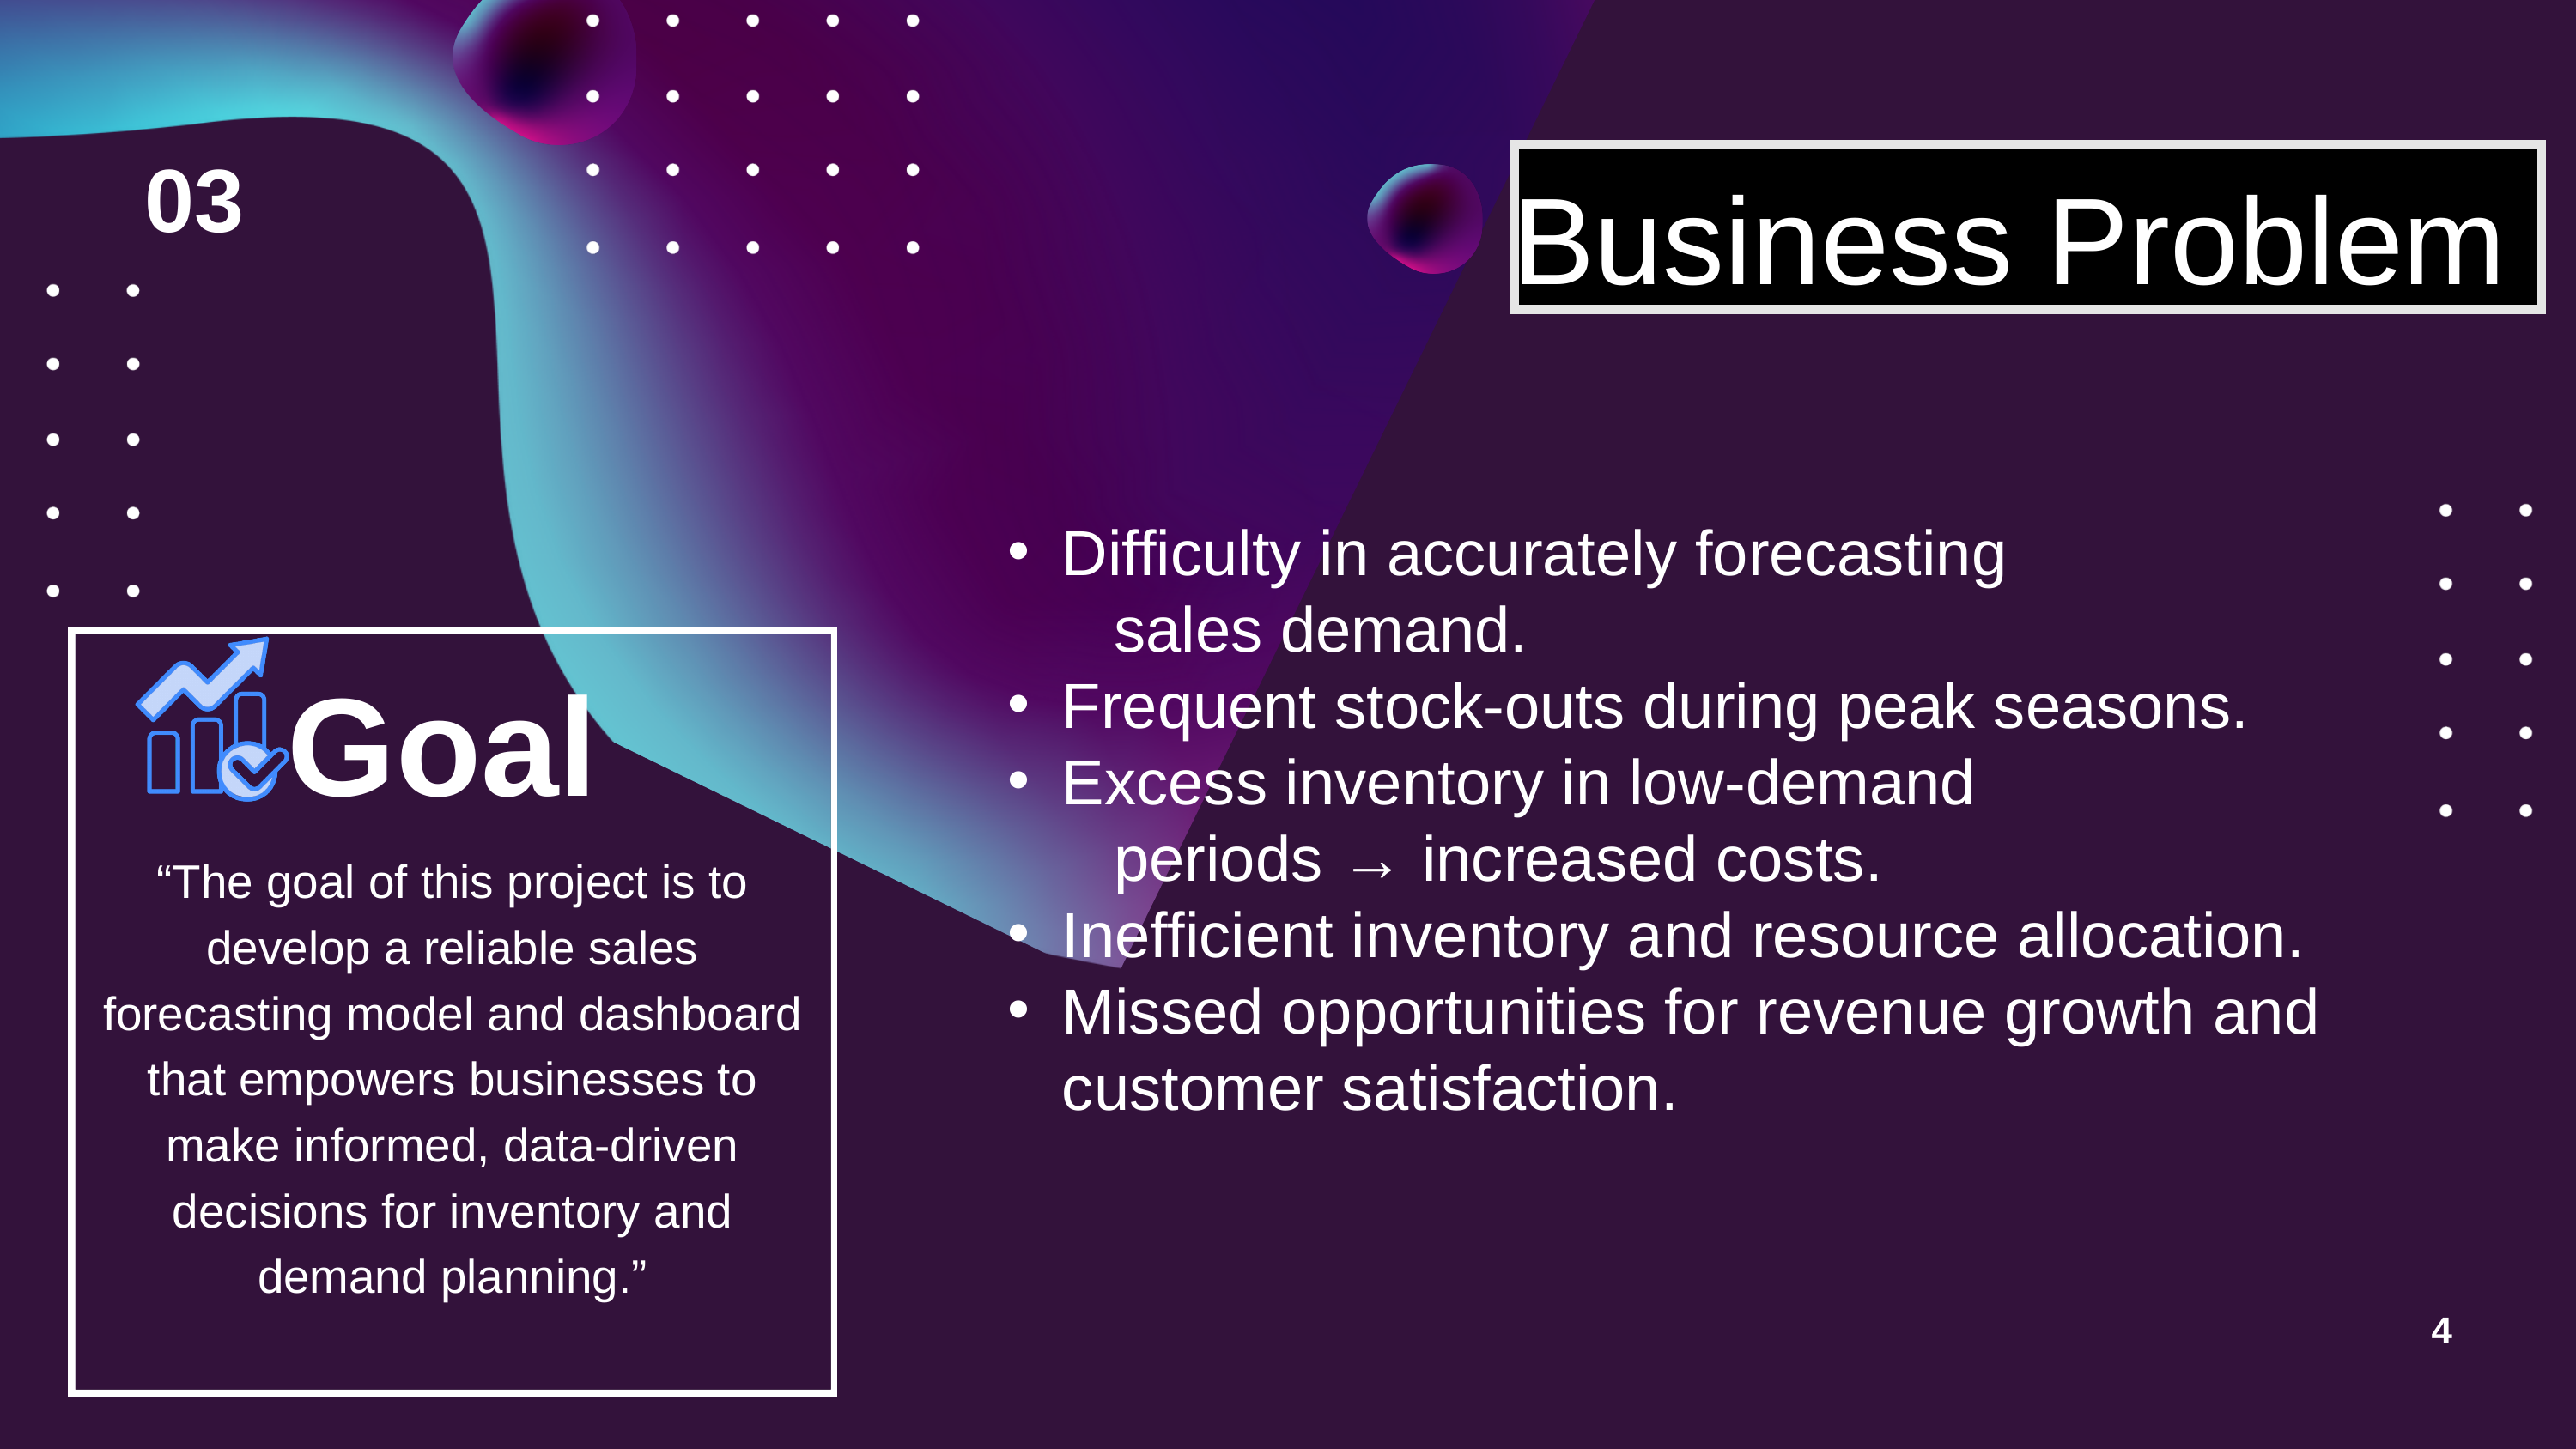

Business Problem

03

Difficulty in accurately forecasting
         sales demand.
Frequent stock-outs during peak seasons.
Excess inventory in low-demand
         periods → increased costs.
Inefficient inventory and resource allocation.
Missed opportunities for revenue growth and customer satisfaction.

Goal
“The goal of this project is to develop a reliable sales forecasting model and dashboard that empowers businesses to make informed, data-driven decisions for inventory and demand planning.”
4